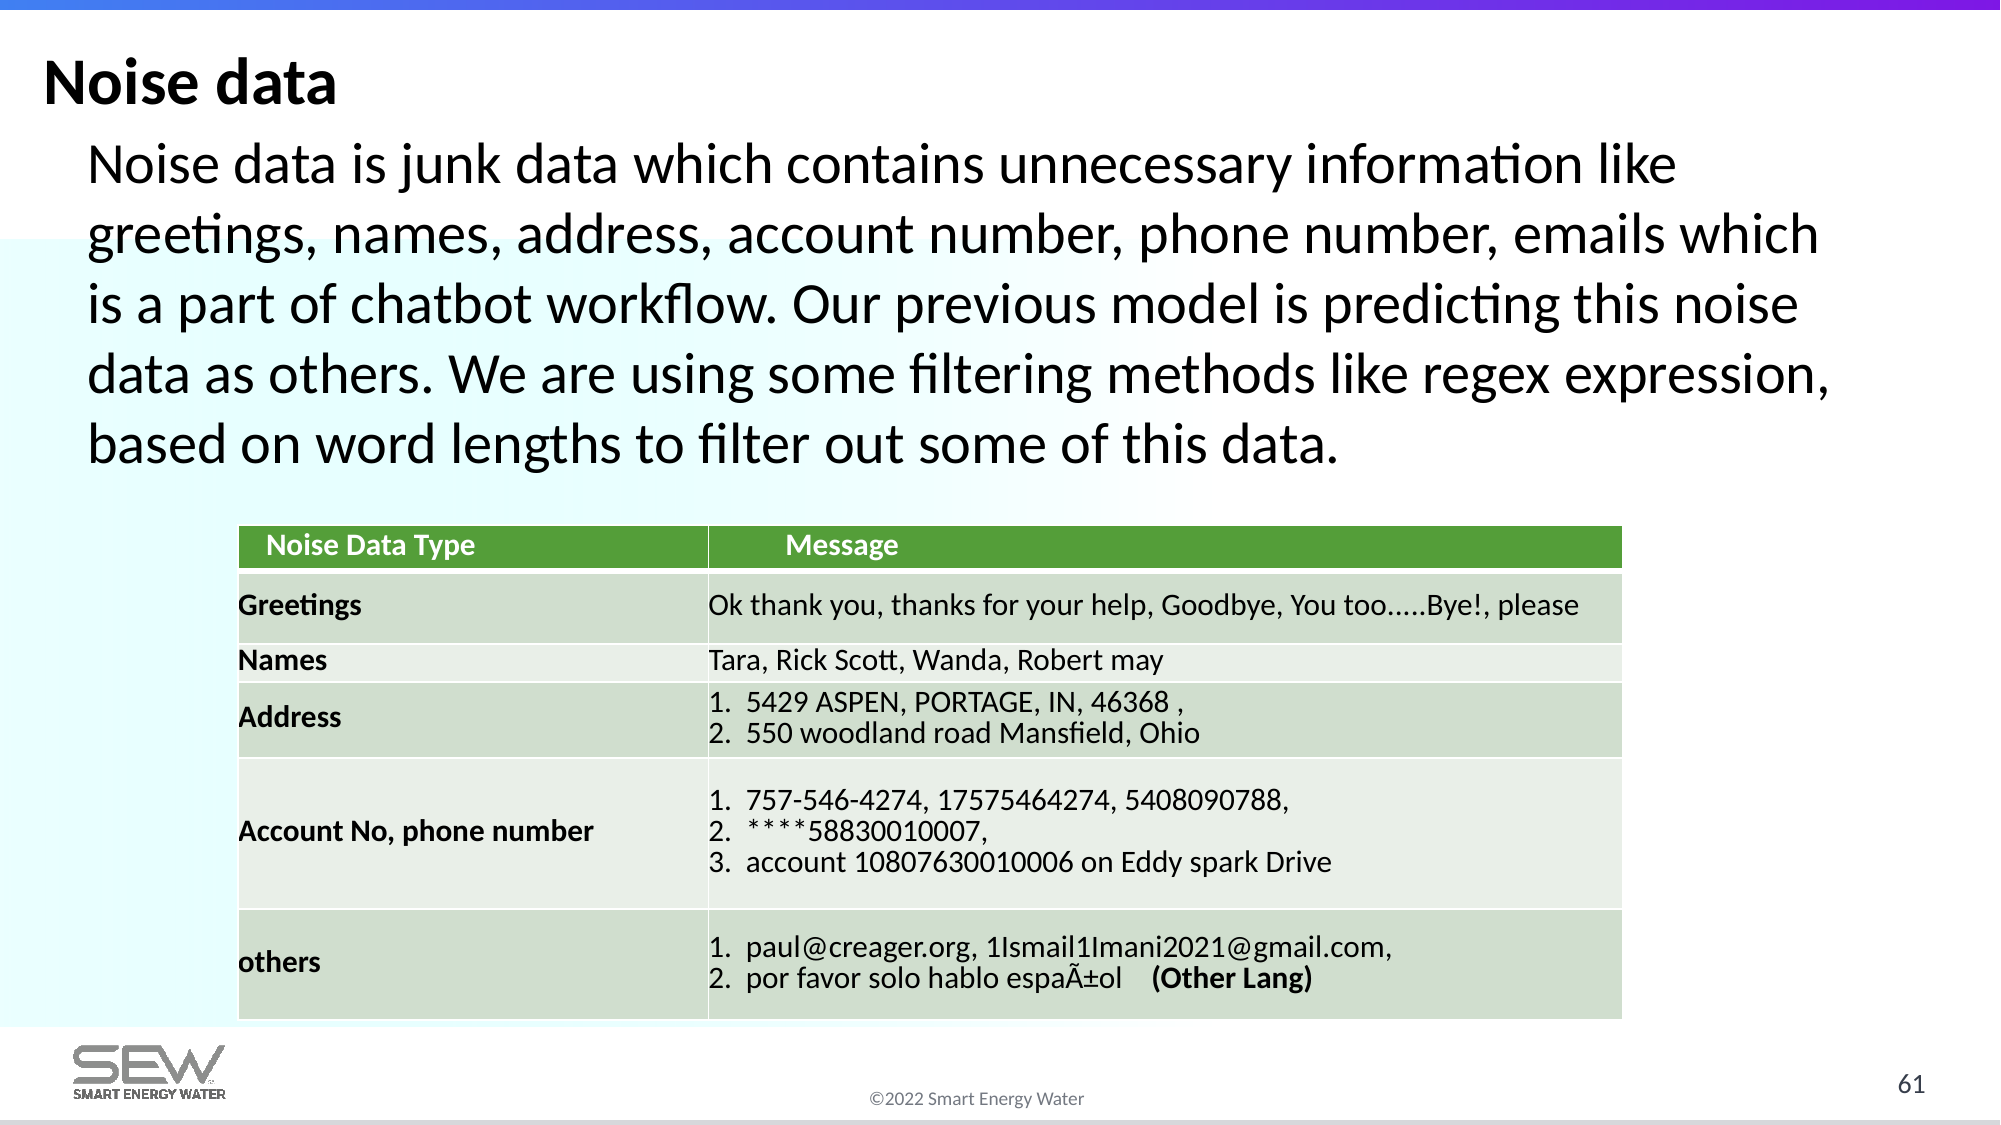

Noise data
Noise data is junk data which contains unnecessary information like greetings, names, address, account number, phone number, emails which is a part of chatbot workflow. Our previous model is predicting this noise data as others. We are using some filtering methods like regex expression, based on word lengths to filter out some of this data.
| Noise Data Type | Message |
| --- | --- |
| Greetings | Ok thank you, thanks for your help, Goodbye, You too.....Bye!, please |
| Names | Tara, Rick Scott, Wanda, Robert may |
| Address | 5429 ASPEN, PORTAGE, IN, 46368 , 550 woodland road Mansfield, Ohio |
| Account No, phone number | 757-546-4274, 17575464274, 5408090788, \*\*\*\*58830010007, account 10807630010006 on Eddy spark Drive |
| others | paul@creager.org, 1Ismail1Imani2021@gmail.com, por favor solo hablo espaÃ±ol    (Other Lang) |